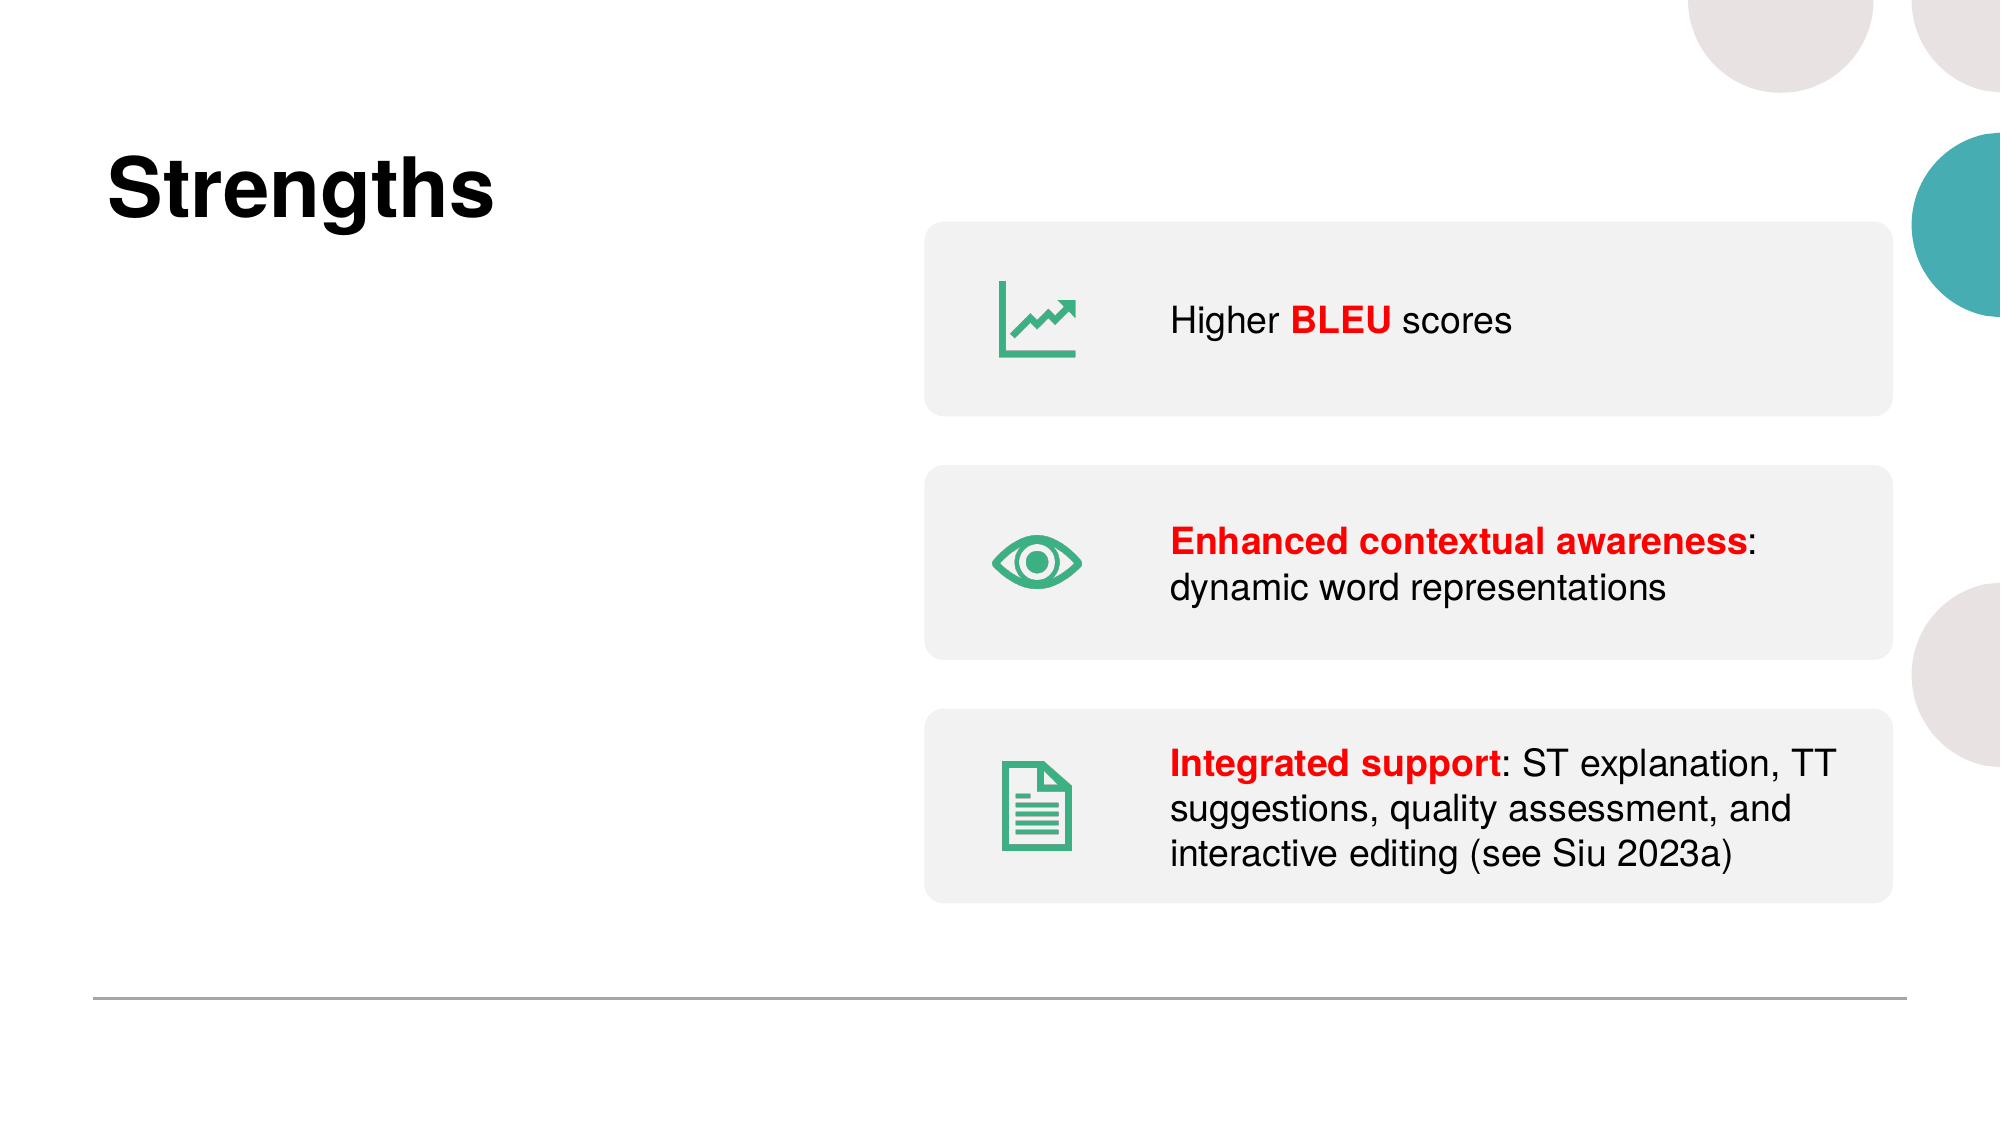

# Strengths
Higher BLEU scores
Enhanced contextual awareness: dynamic word representations
Integrated support: ST explanation, TT suggestions, quality assessment, and interactive editing (see Siu 2023a)
Unleashing the Potential of Artificial Intelligence in Translation (Sai-cheong Siu, June 2023)